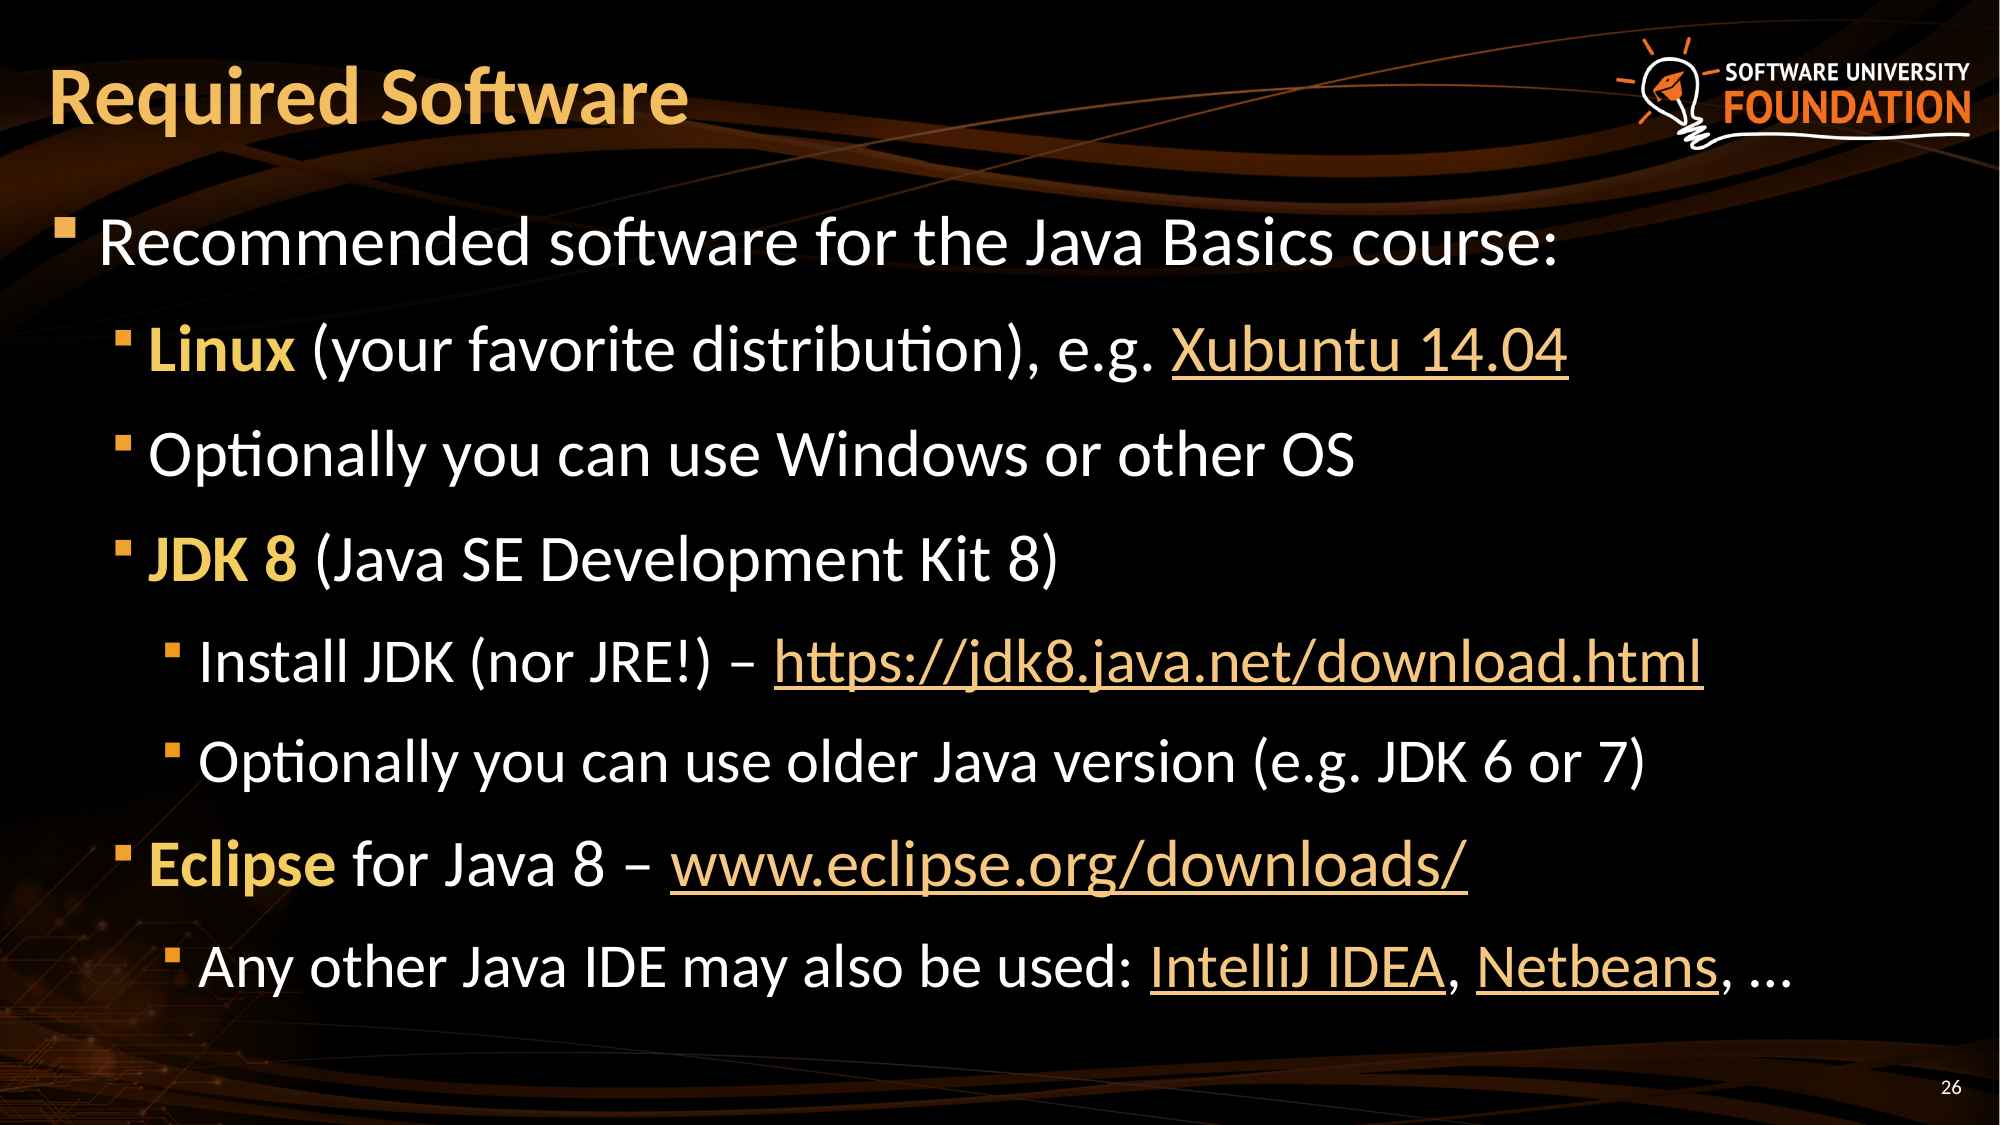

# Required Software
Recommended software for the Java Basics course:
Linux (your favorite distribution), e.g. Xubuntu 14.04
Optionally you can use Windows or other OS
JDK 8 (Java SE Development Kit 8)
Install JDK (nor JRE!) – https://jdk8.java.net/download.html
Optionally you can use older Java version (e.g. JDK 6 or 7)
Eclipse for Java 8 – www.eclipse.org/downloads/
Any other Java IDE may also be used: IntelliJ IDEA, Netbeans, …

26